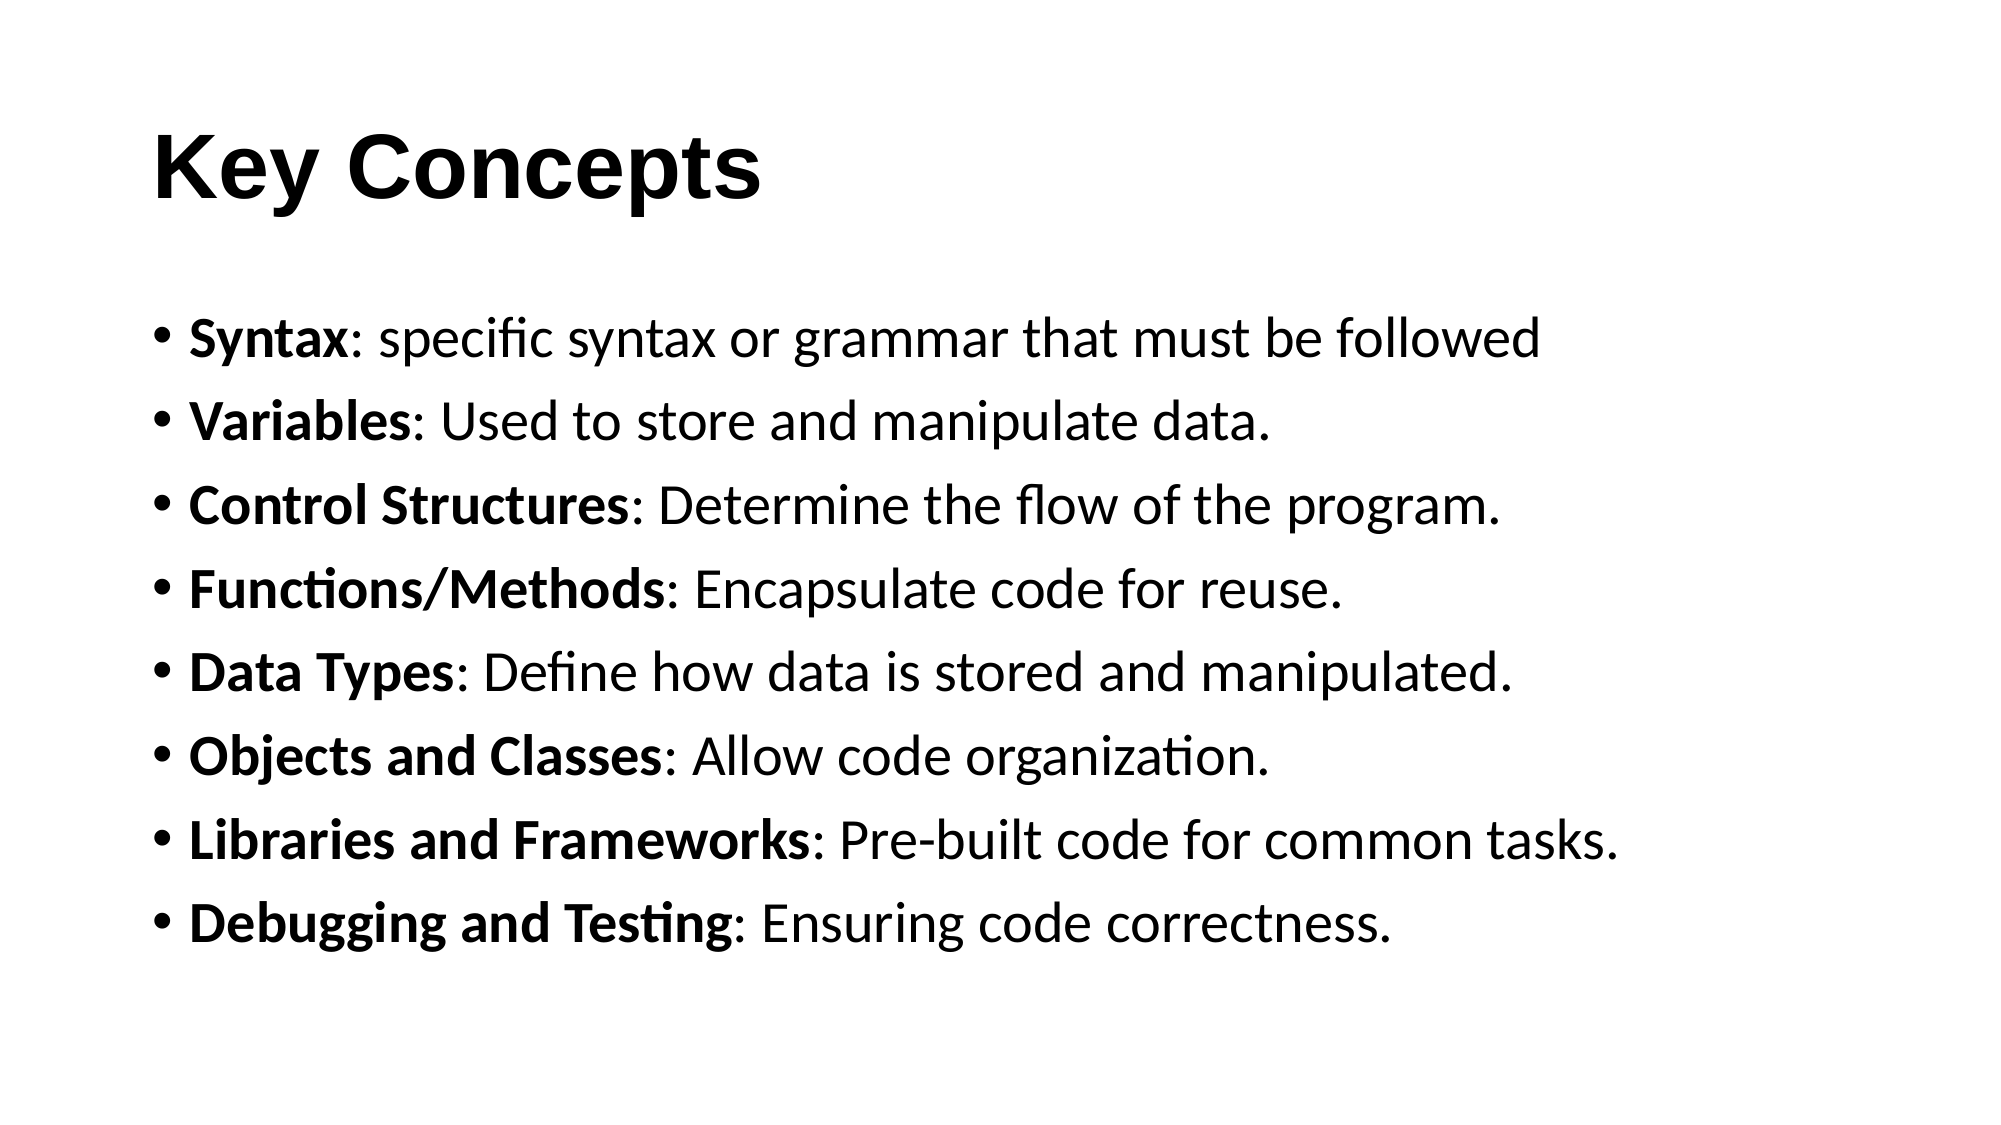

# Key Concepts
Syntax: specific syntax or grammar that must be followed
Variables: Used to store and manipulate data.
Control Structures: Determine the flow of the program.
Functions/Methods: Encapsulate code for reuse.
Data Types: Define how data is stored and manipulated.
Objects and Classes: Allow code organization.
Libraries and Frameworks: Pre-built code for common tasks.
Debugging and Testing: Ensuring code correctness.